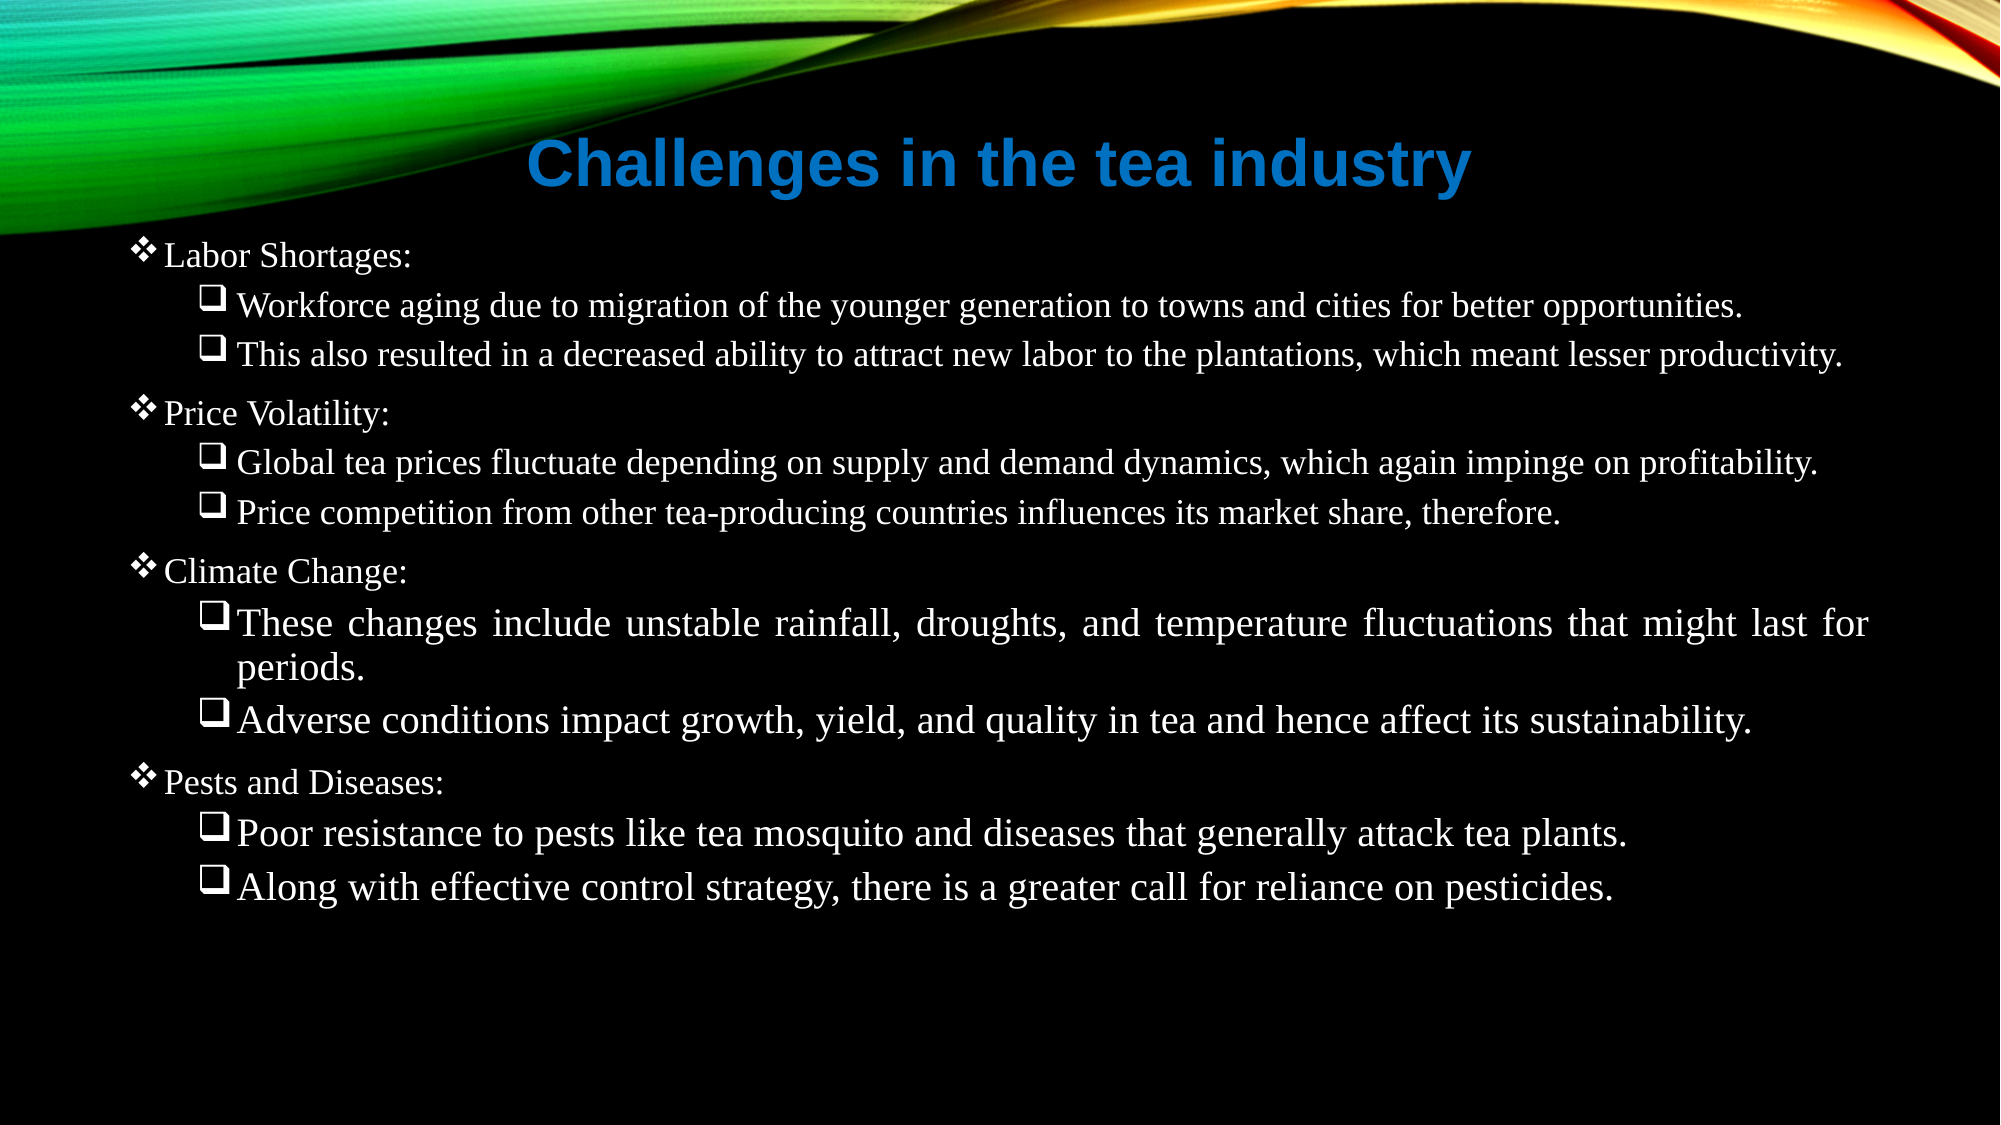

# Challenges in the tea industry
Labor Shortages:
Workforce aging due to migration of the younger generation to towns and cities for better opportunities.
This also resulted in a decreased ability to attract new labor to the plantations, which meant lesser productivity.
Price Volatility:
Global tea prices fluctuate depending on supply and demand dynamics, which again impinge on profitability.
Price competition from other tea-producing countries influences its market share, therefore.
Climate Change:
These changes include unstable rainfall, droughts, and temperature fluctuations that might last for periods.
Adverse conditions impact growth, yield, and quality in tea and hence affect its sustainability.
Pests and Diseases:
Poor resistance to pests like tea mosquito and diseases that generally attack tea plants.
Along with effective control strategy, there is a greater call for reliance on pesticides.